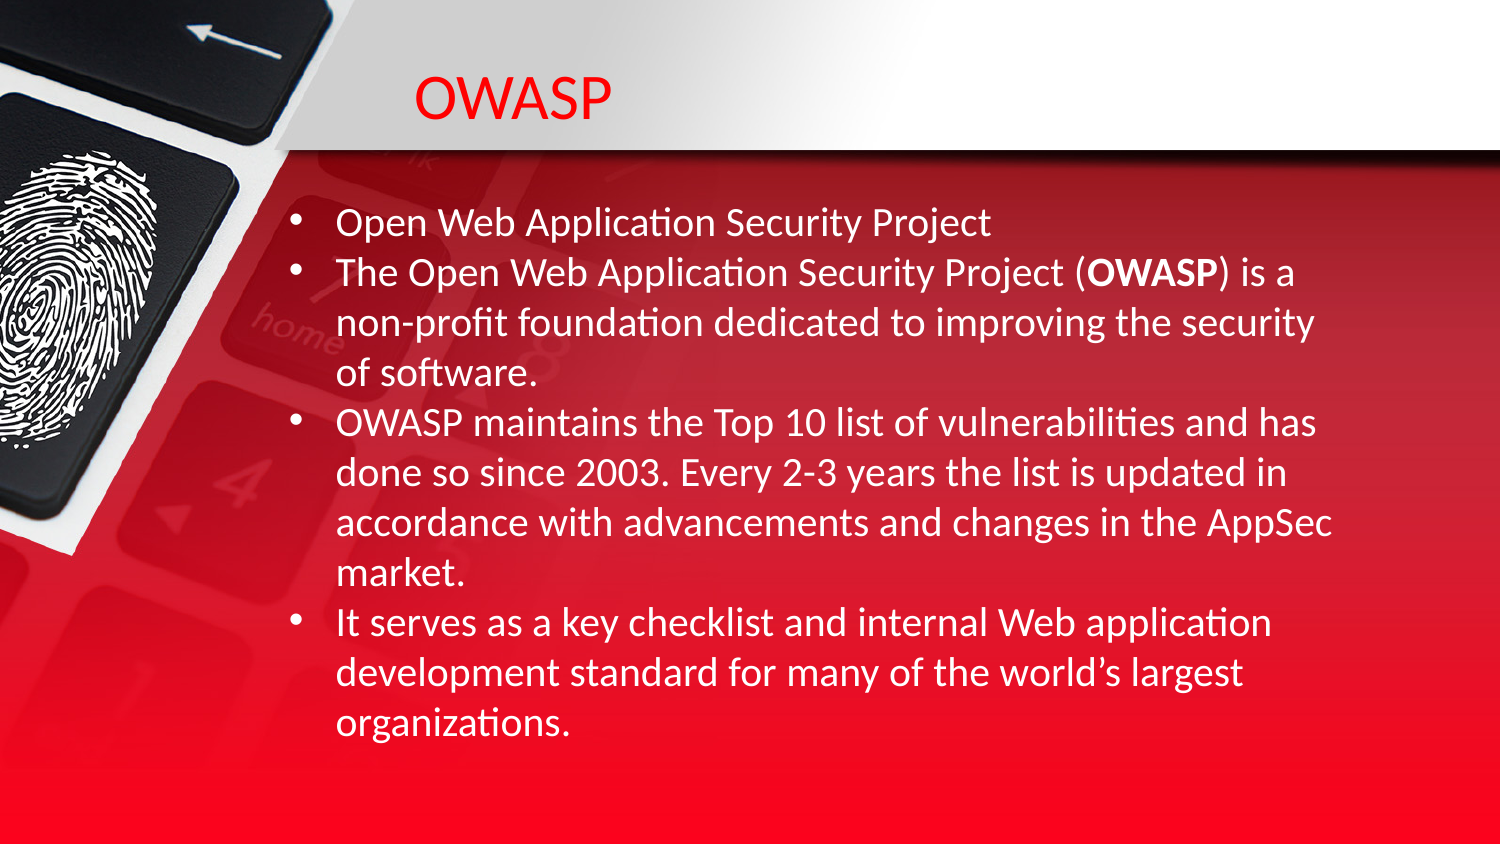

# OWASP
Open Web Application Security Project
The Open Web Application Security Project (OWASP) is a non-profit foundation dedicated to improving the security of software.
OWASP maintains the Top 10 list of vulnerabilities and has done so since 2003. Every 2-3 years the list is updated in accordance with advancements and changes in the AppSec market.
It serves as a key checklist and internal Web application development standard for many of the world’s largest organizations.